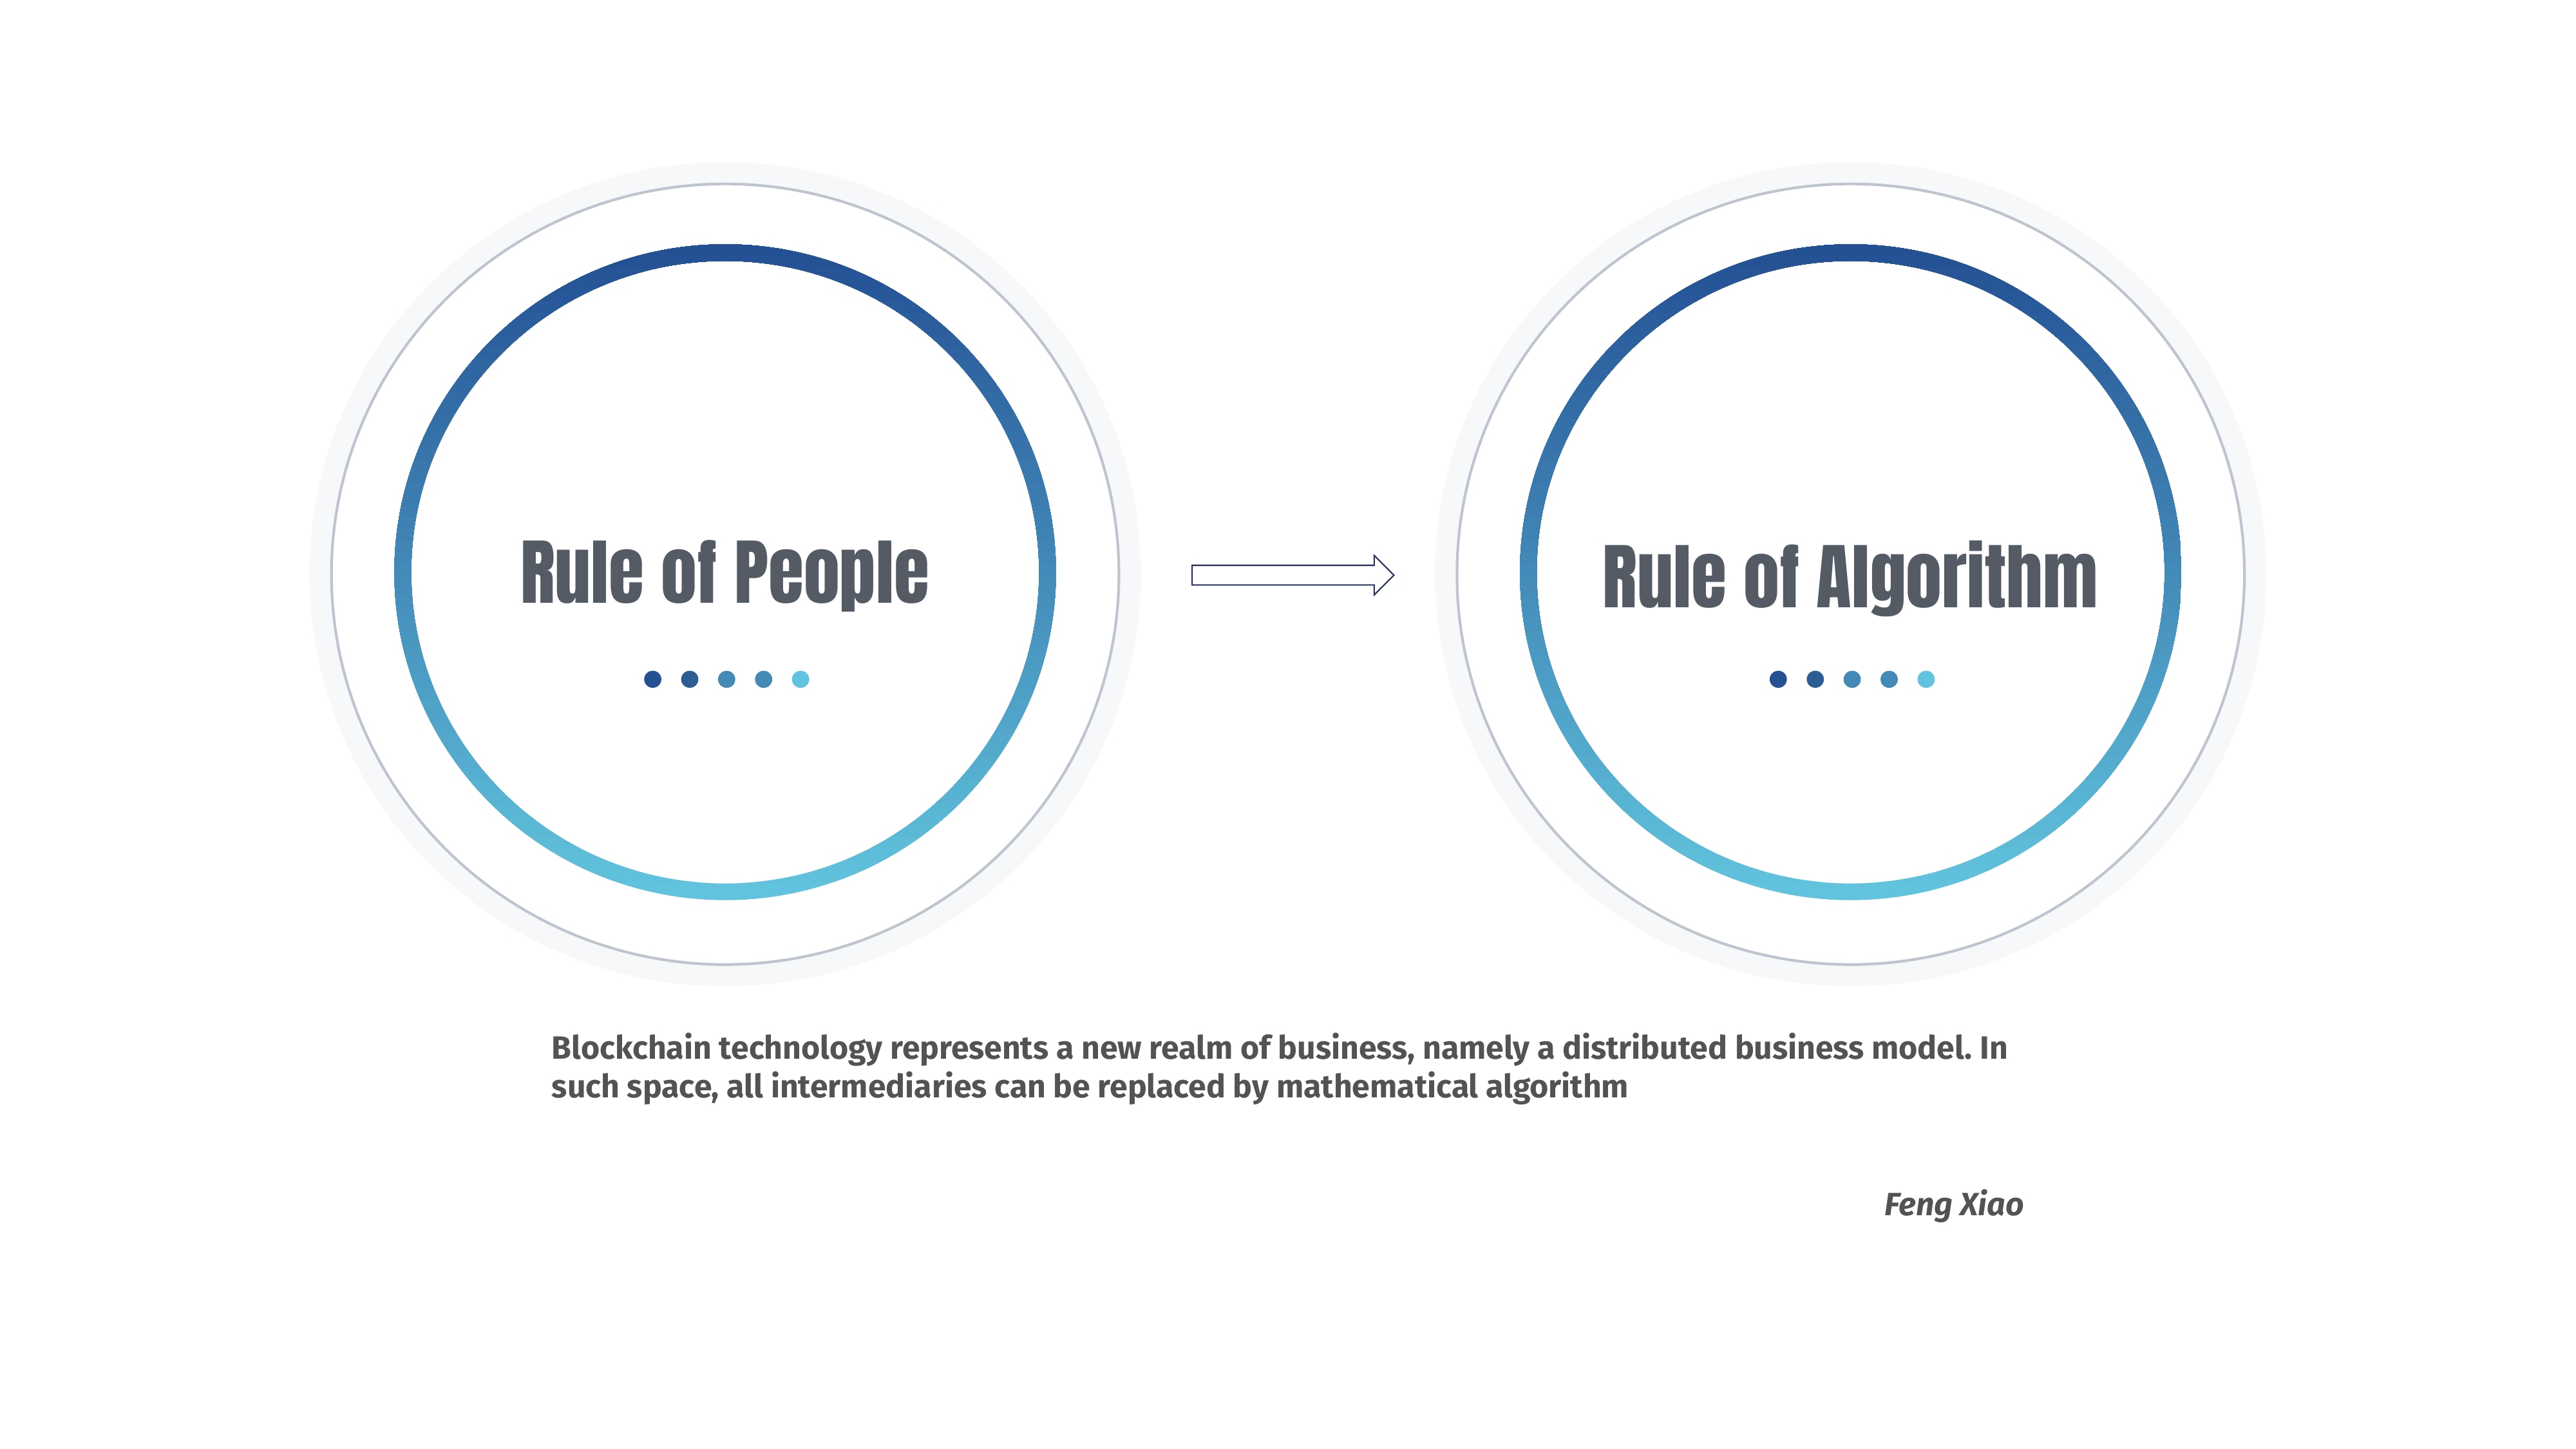

Rule of People

Rule of Algorithm

Blockchain technology represents a new realm of business, namely a distributed business model. In such space, all intermediaries can be replaced by mathematical algorithm
Feng Xiao